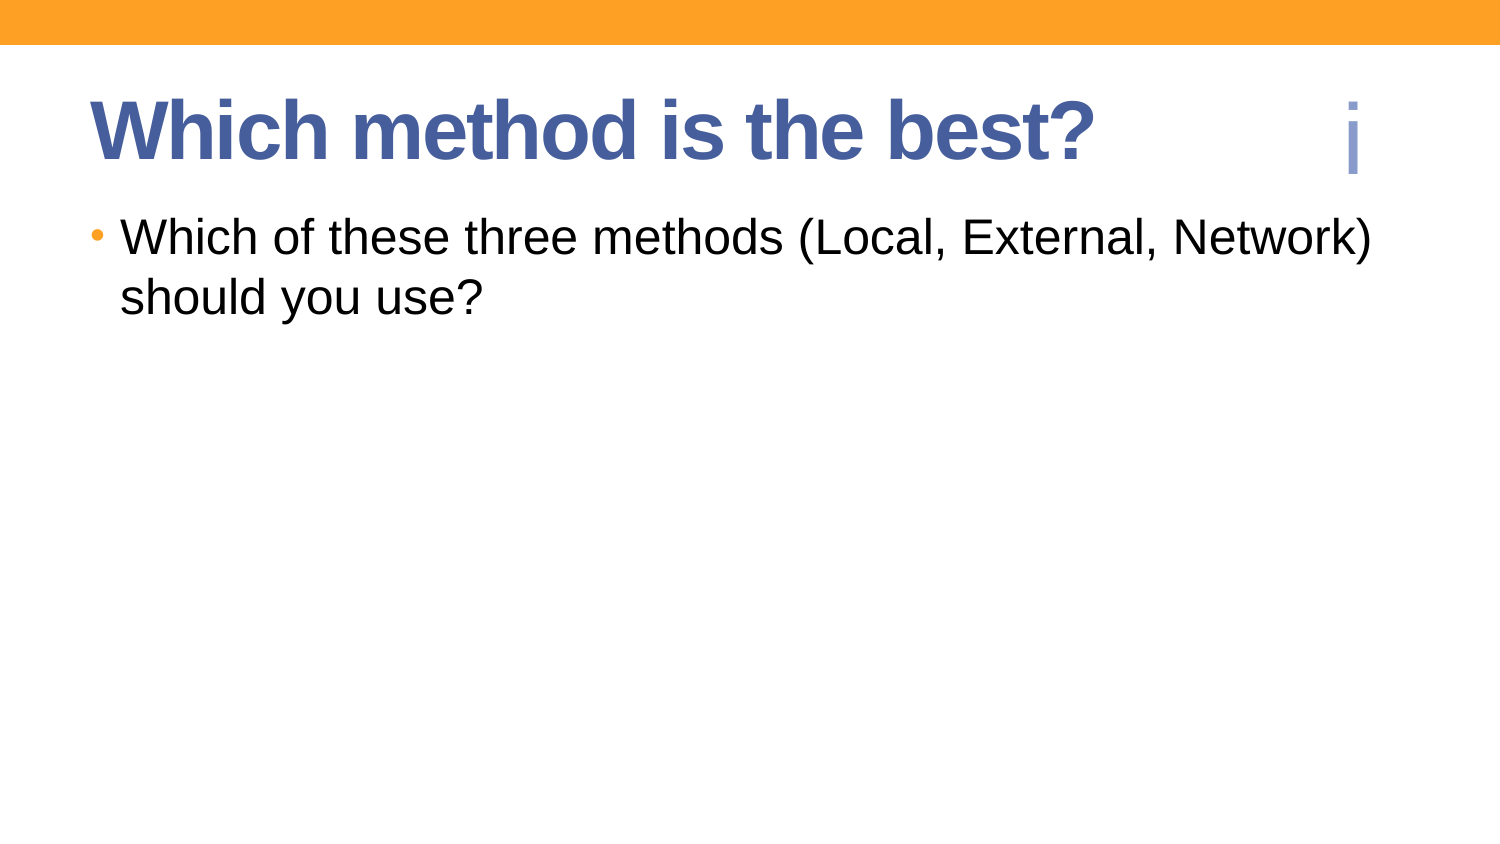

# Which method is the best?
Which of these three methods (Local, External, Network) should you use?